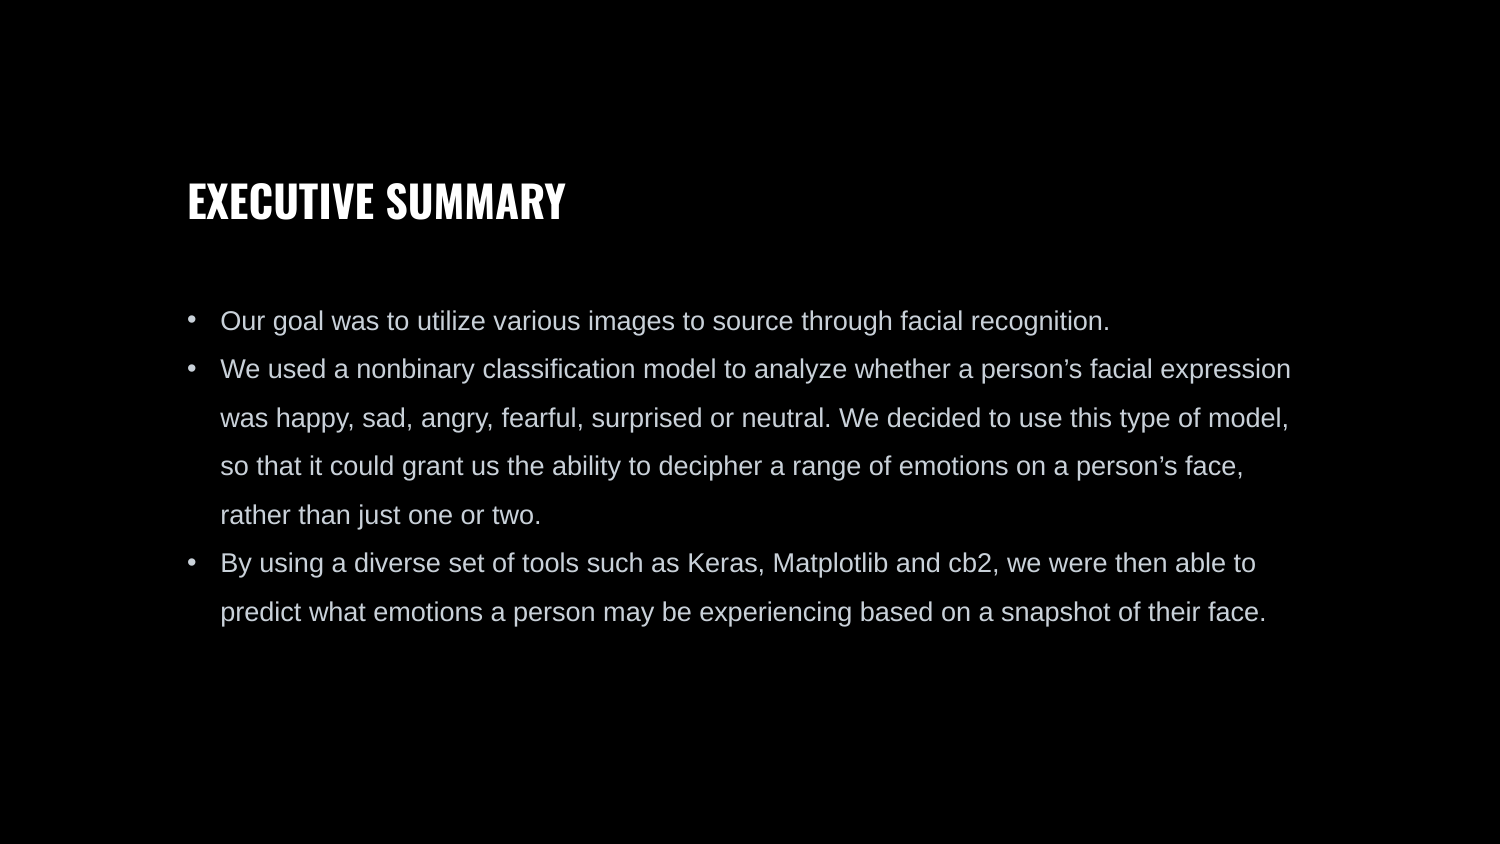

# EXECUTIVE SUMMARY
Our goal was to utilize various images to source through facial recognition.
We used a nonbinary classification model to analyze whether a person’s facial expression was happy, sad, angry, fearful, surprised or neutral. We decided to use this type of model, so that it could grant us the ability to decipher a range of emotions on a person’s face, rather than just one or two.
By using a diverse set of tools such as Keras, Matplotlib and cb2, we were then able to predict what emotions a person may be experiencing based on a snapshot of their face.